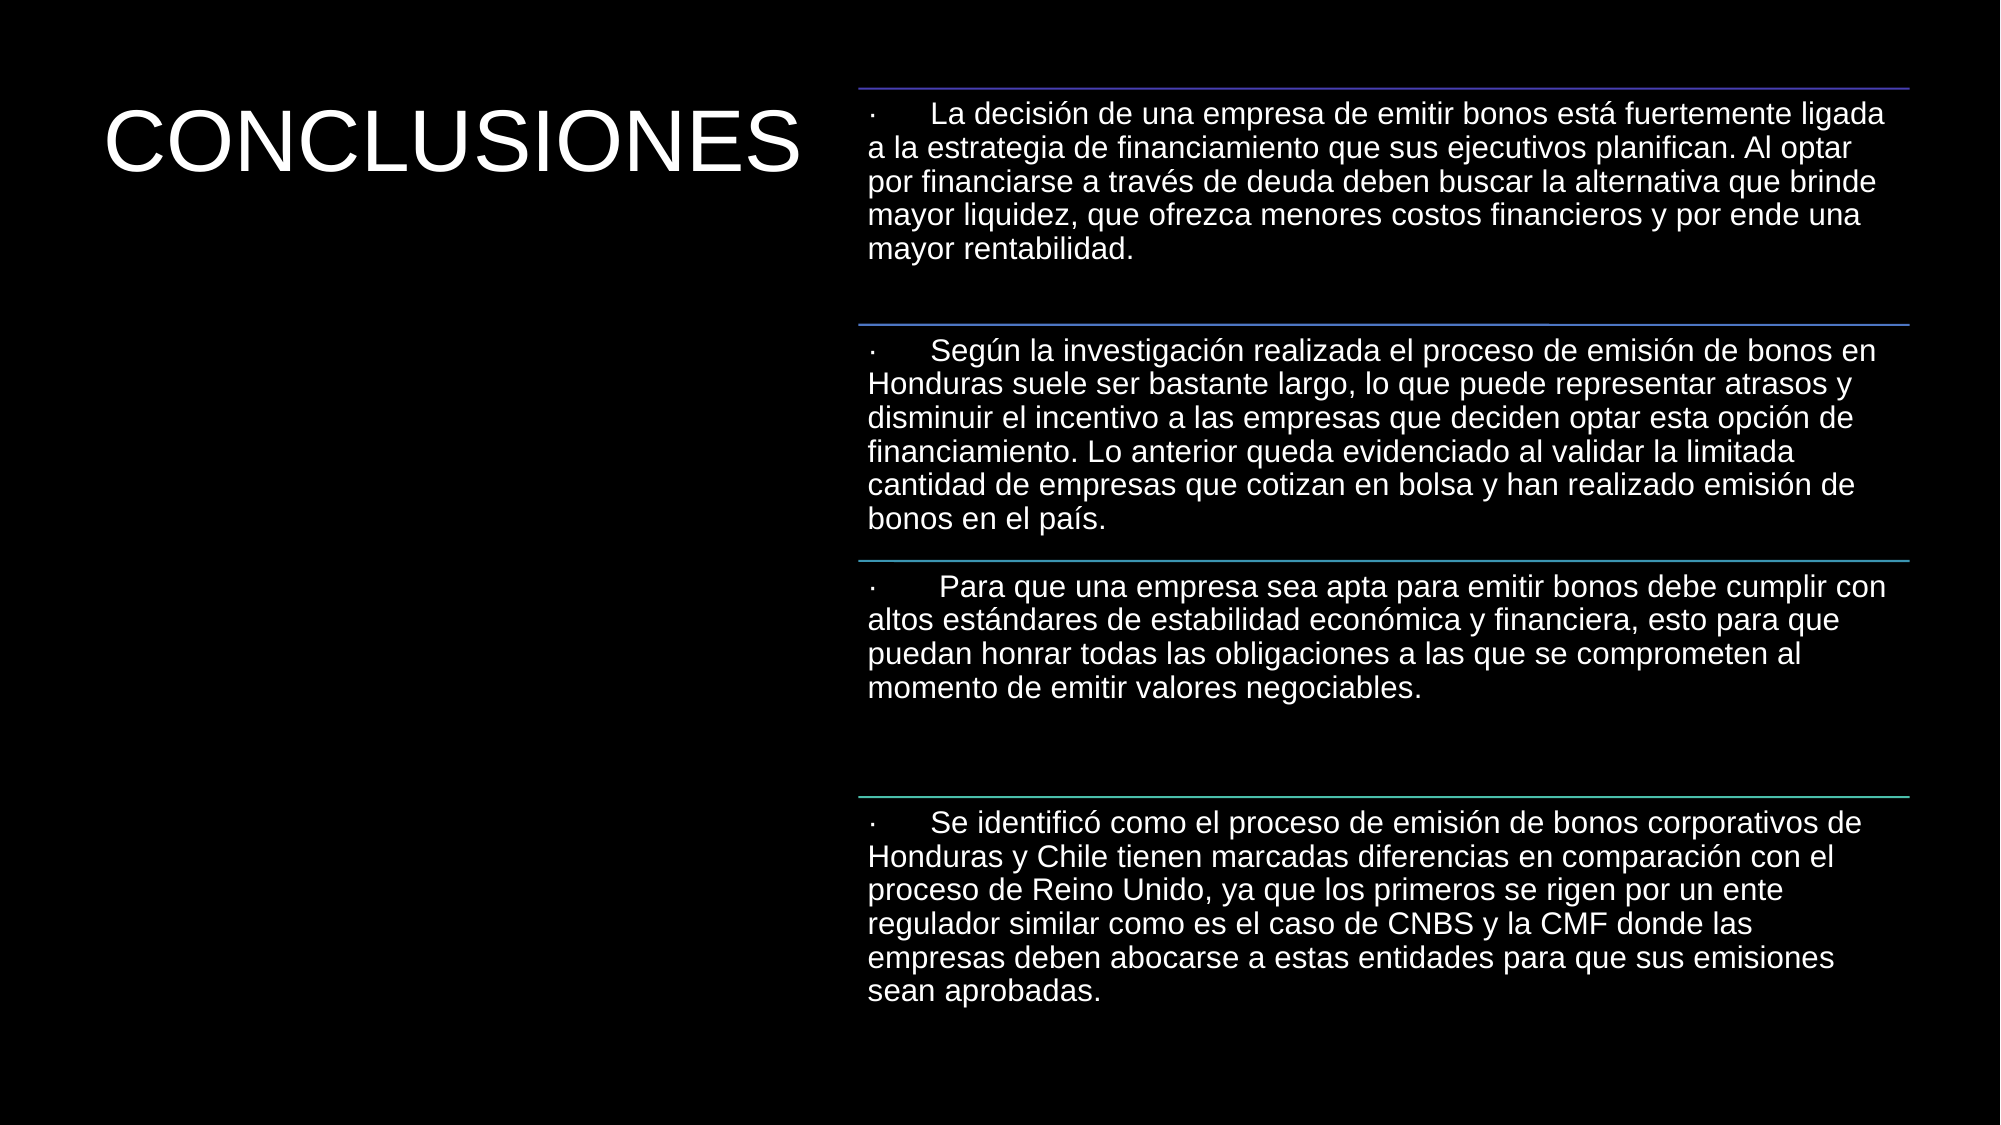

# CONCLUSIONES
·      La decisión de una empresa de emitir bonos está fuertemente ligada a la estrategia de financiamiento que sus ejecutivos planifican. Al optar por financiarse a través de deuda deben buscar la alternativa que brinde mayor liquidez, que ofrezca menores costos financieros y por ende una mayor rentabilidad.
·      Según la investigación realizada el proceso de emisión de bonos en Honduras suele ser bastante largo, lo que puede representar atrasos y disminuir el incentivo a las empresas que deciden optar esta opción de financiamiento. Lo anterior queda evidenciado al validar la limitada cantidad de empresas que cotizan en bolsa y han realizado emisión de bonos en el país.
·       Para que una empresa sea apta para emitir bonos debe cumplir con altos estándares de estabilidad económica y financiera, esto para que puedan honrar todas las obligaciones a las que se comprometen al momento de emitir valores negociables.
·      Se identificó como el proceso de emisión de bonos corporativos de Honduras y Chile tienen marcadas diferencias en comparación con el proceso de Reino Unido, ya que los primeros se rigen por un ente regulador similar como es el caso de CNBS y la CMF donde las empresas deben abocarse a estas entidades para que sus emisiones sean aprobadas.